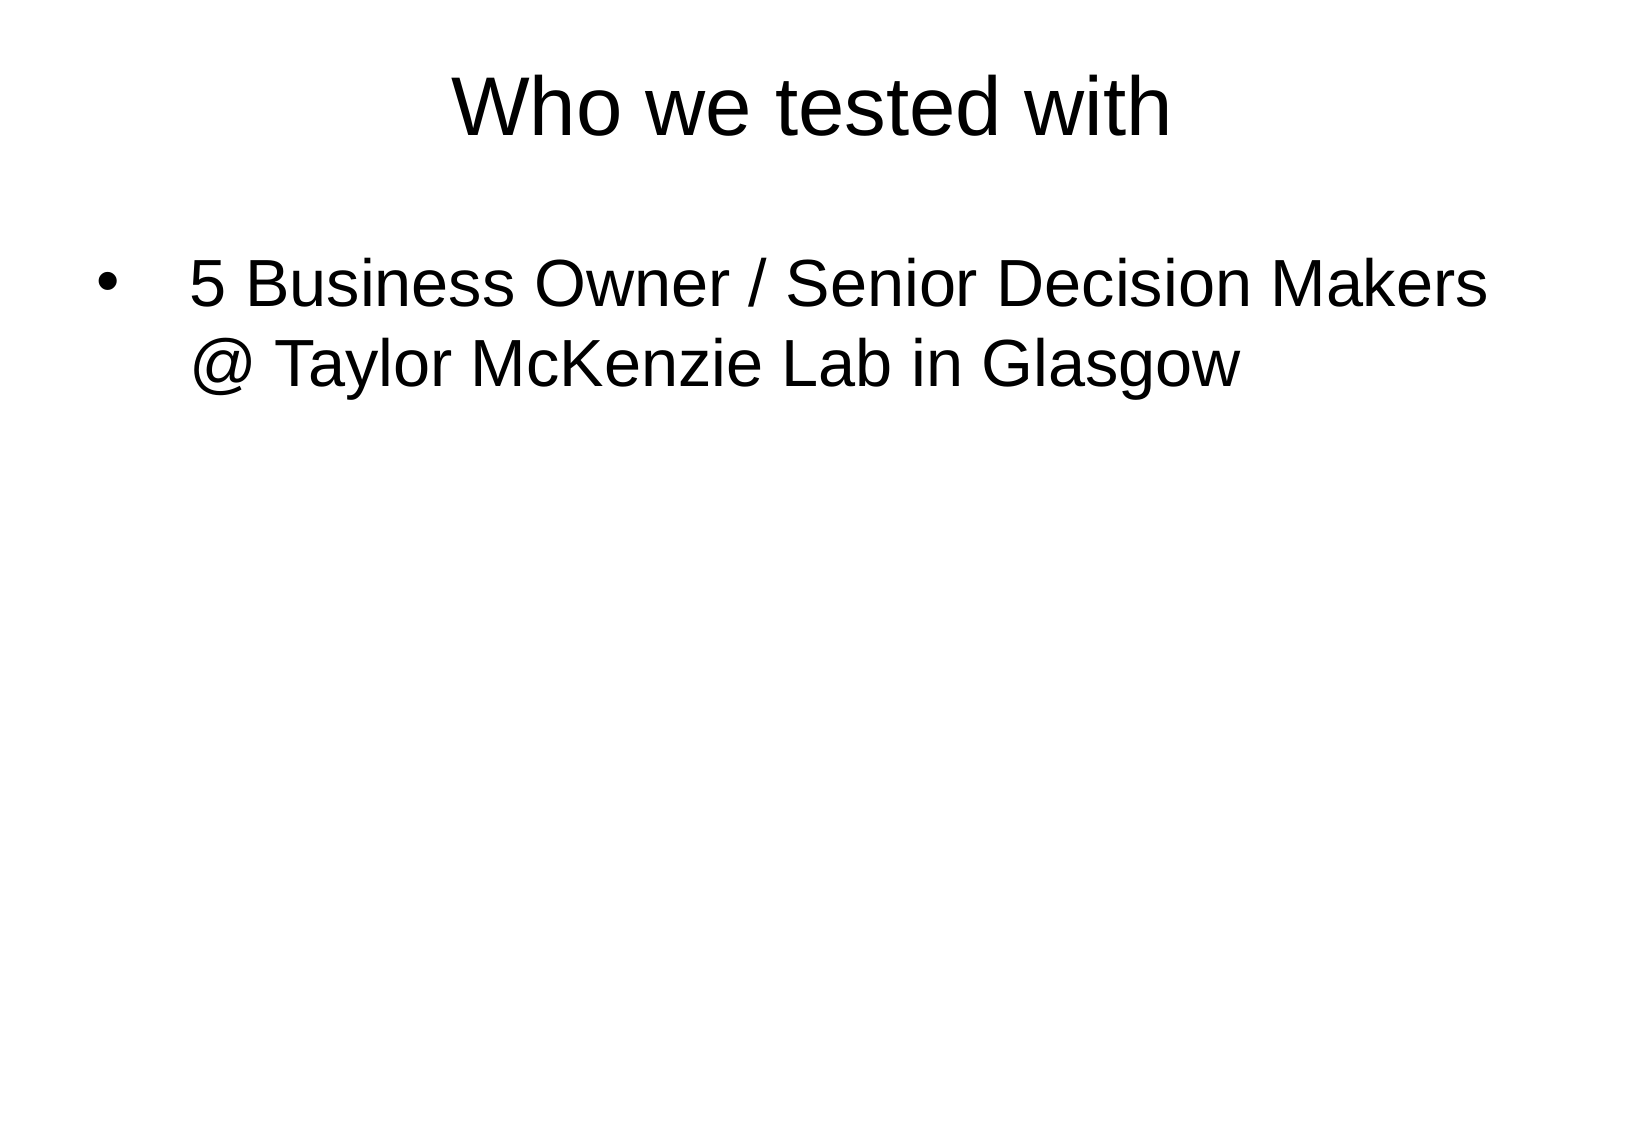

# Who we tested with
5 Business Owner / Senior Decision Makers @ Taylor McKenzie Lab in Glasgow